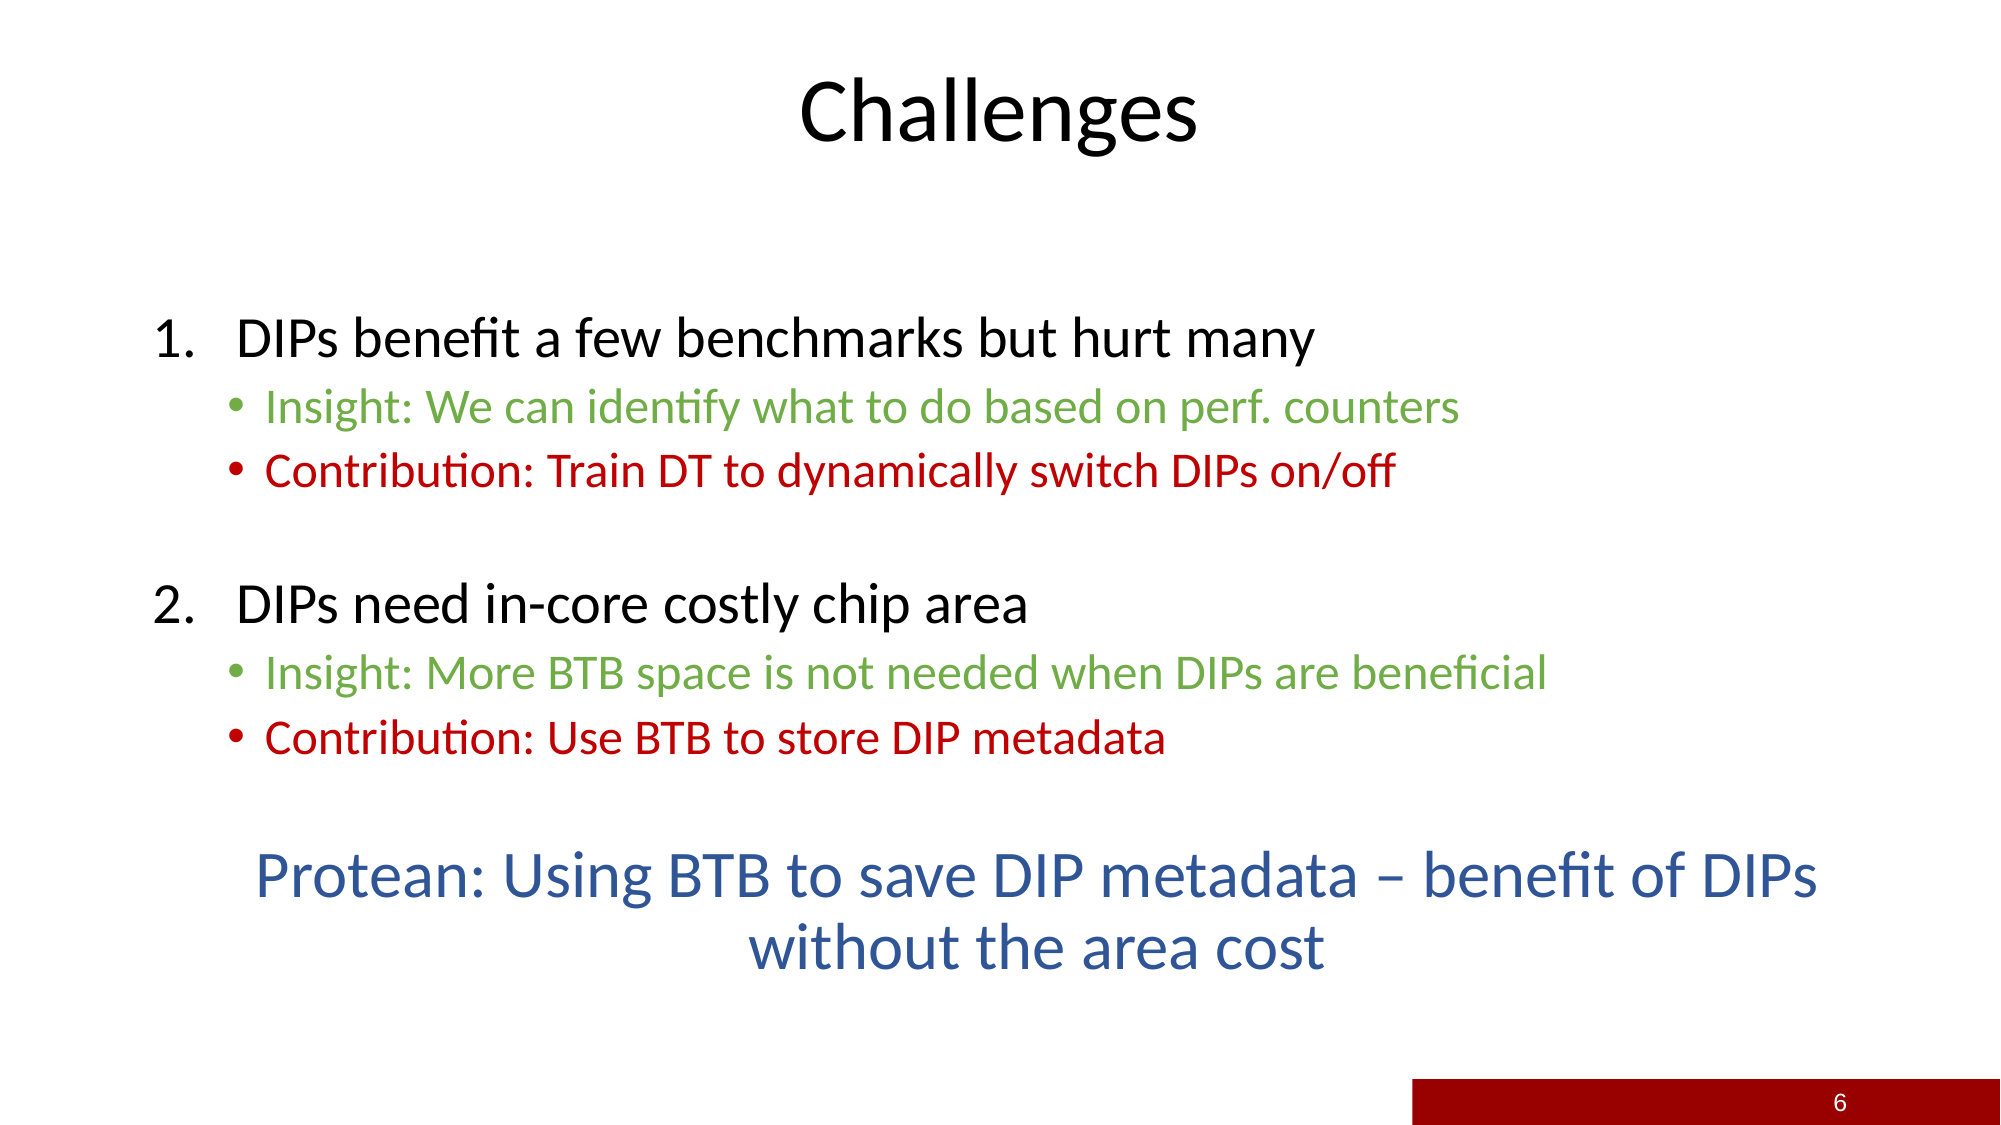

# Challenges
DIPs benefit a few benchmarks but hurt many
Insight: We can identify what to do based on perf. counters
Contribution: Train DT to dynamically switch DIPs on/off
DIPs need in-core costly chip area
Insight: More BTB space is not needed when DIPs are beneficial
Contribution: Use BTB to store DIP metadata

Protean: Using BTB to save DIP metadata – benefit of DIPs without the area cost